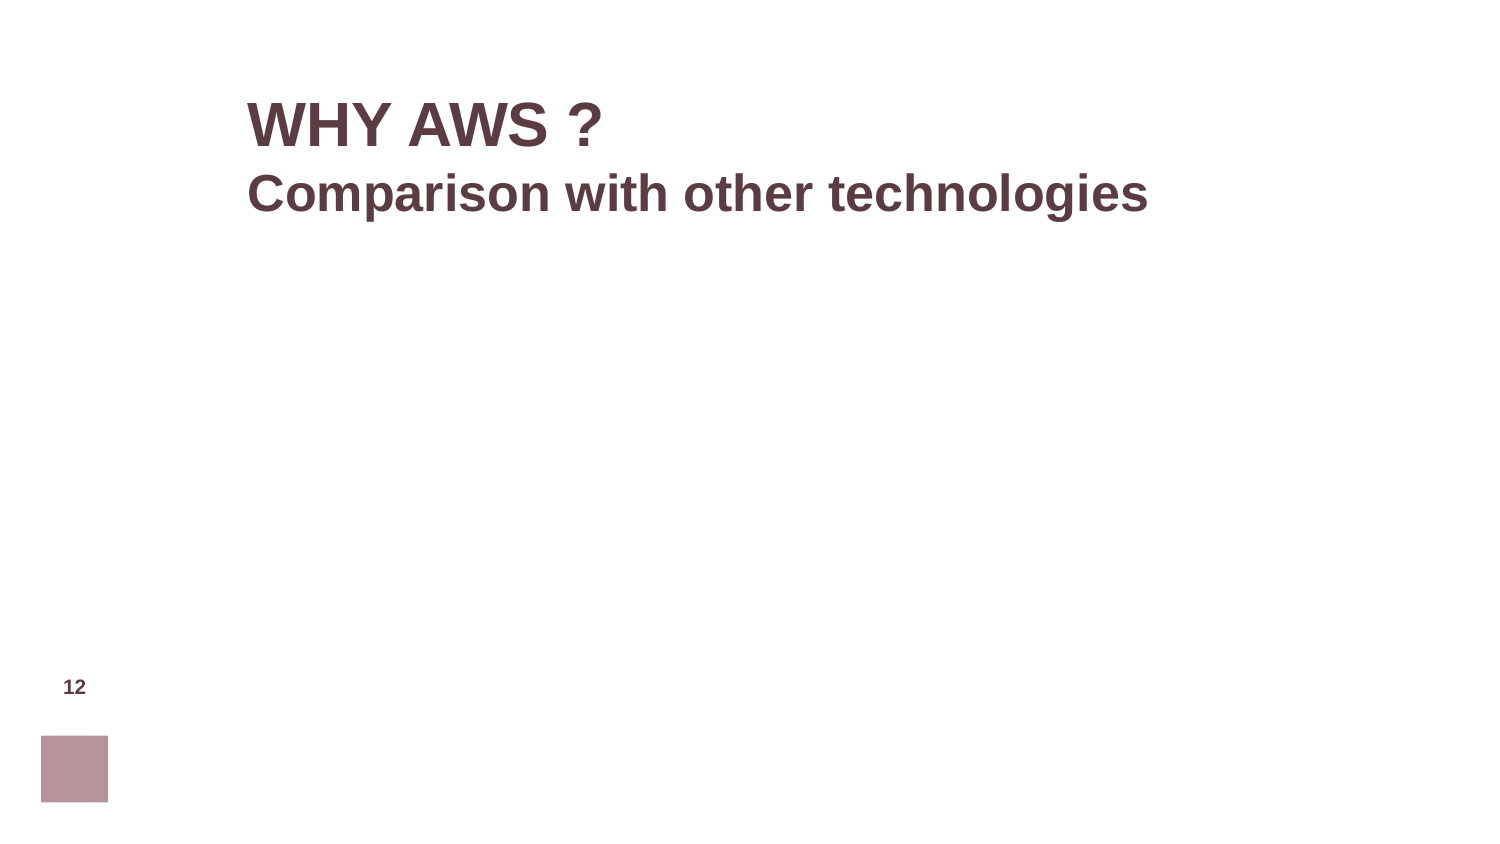

WHY AWS ?
Comparison with other technologies
#
12